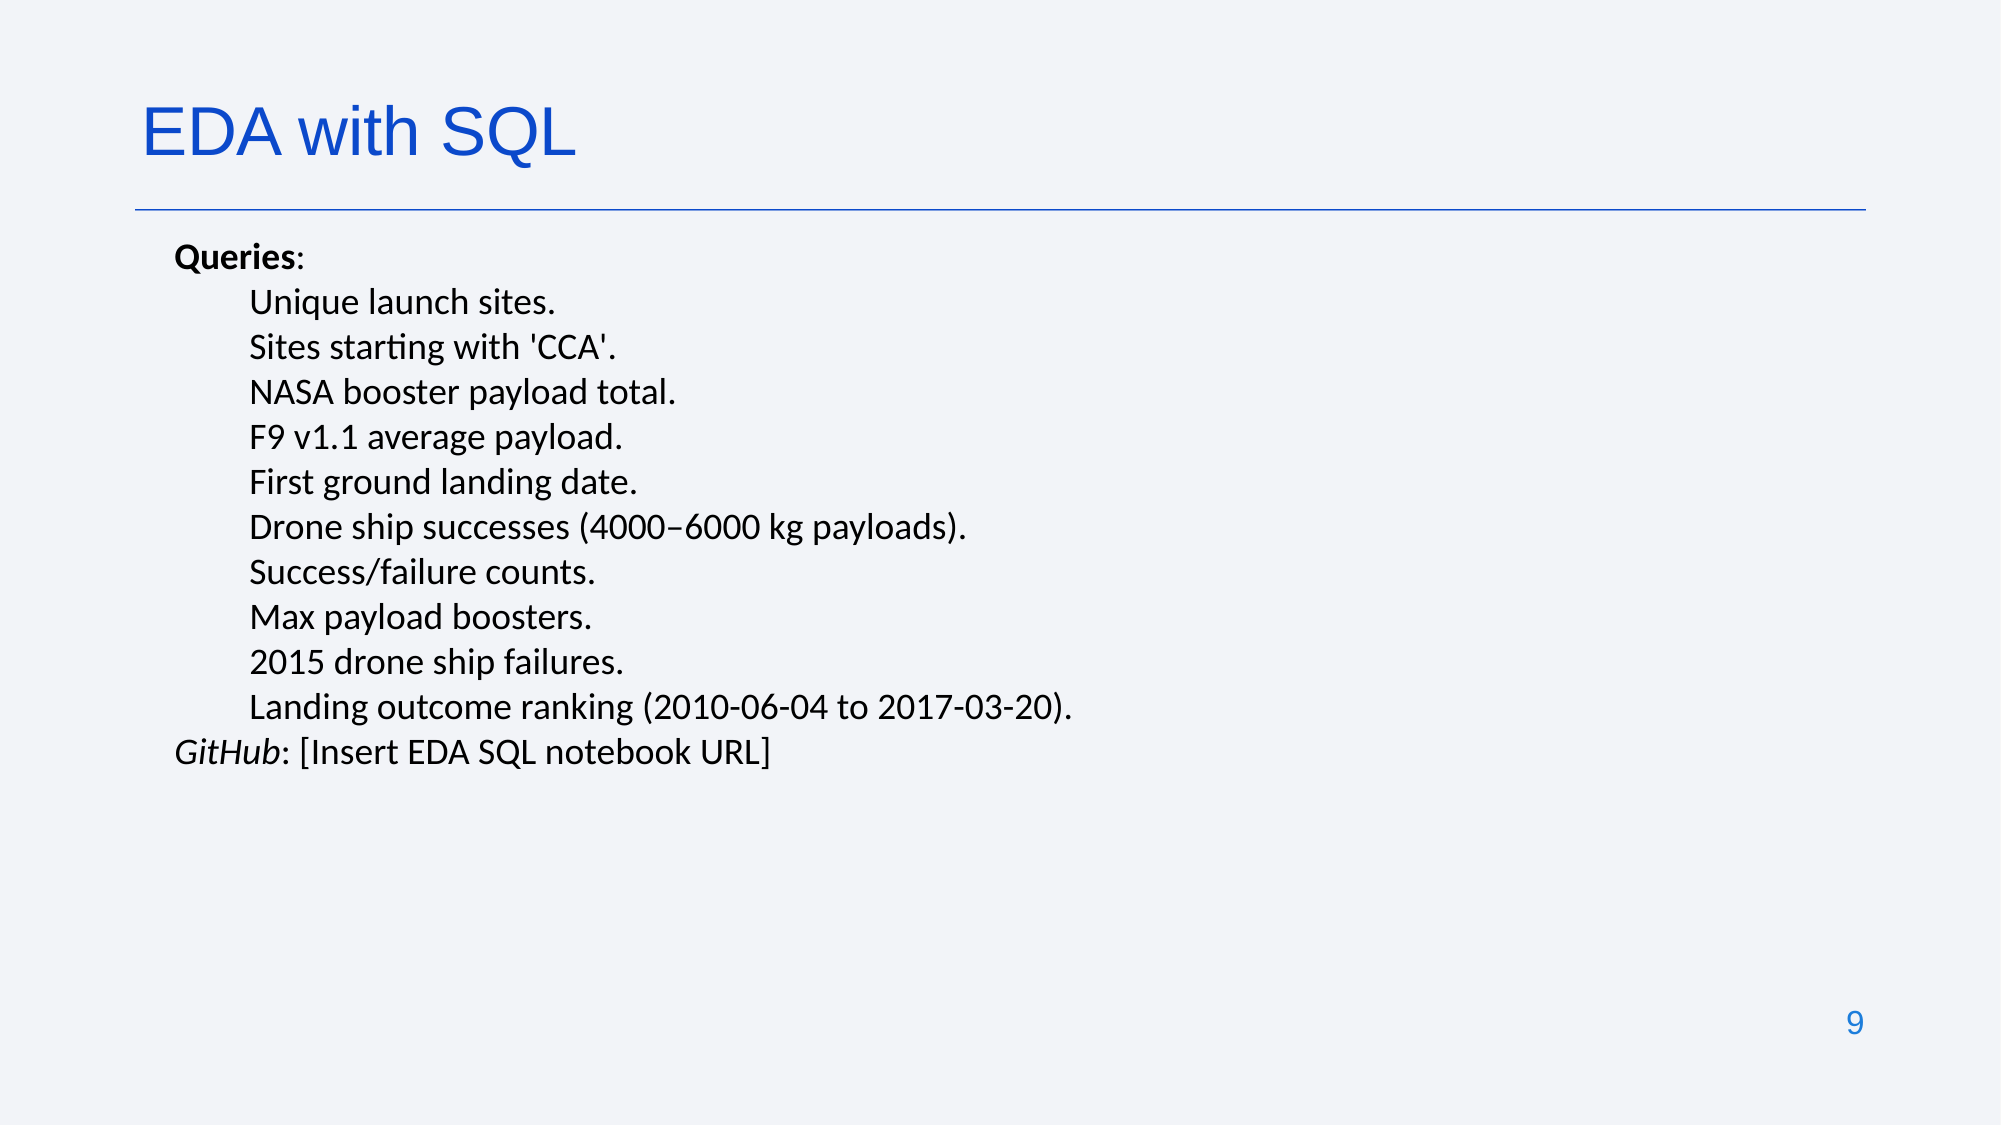

EDA with SQL
Queries:
Unique launch sites.
Sites starting with 'CCA'.
NASA booster payload total.
F9 v1.1 average payload.
First ground landing date.
Drone ship successes (4000–6000 kg payloads).
Success/failure counts.
Max payload boosters.
2015 drone ship failures.
Landing outcome ranking (2010-06-04 to 2017-03-20).
GitHub: [Insert EDA SQL notebook URL]

9